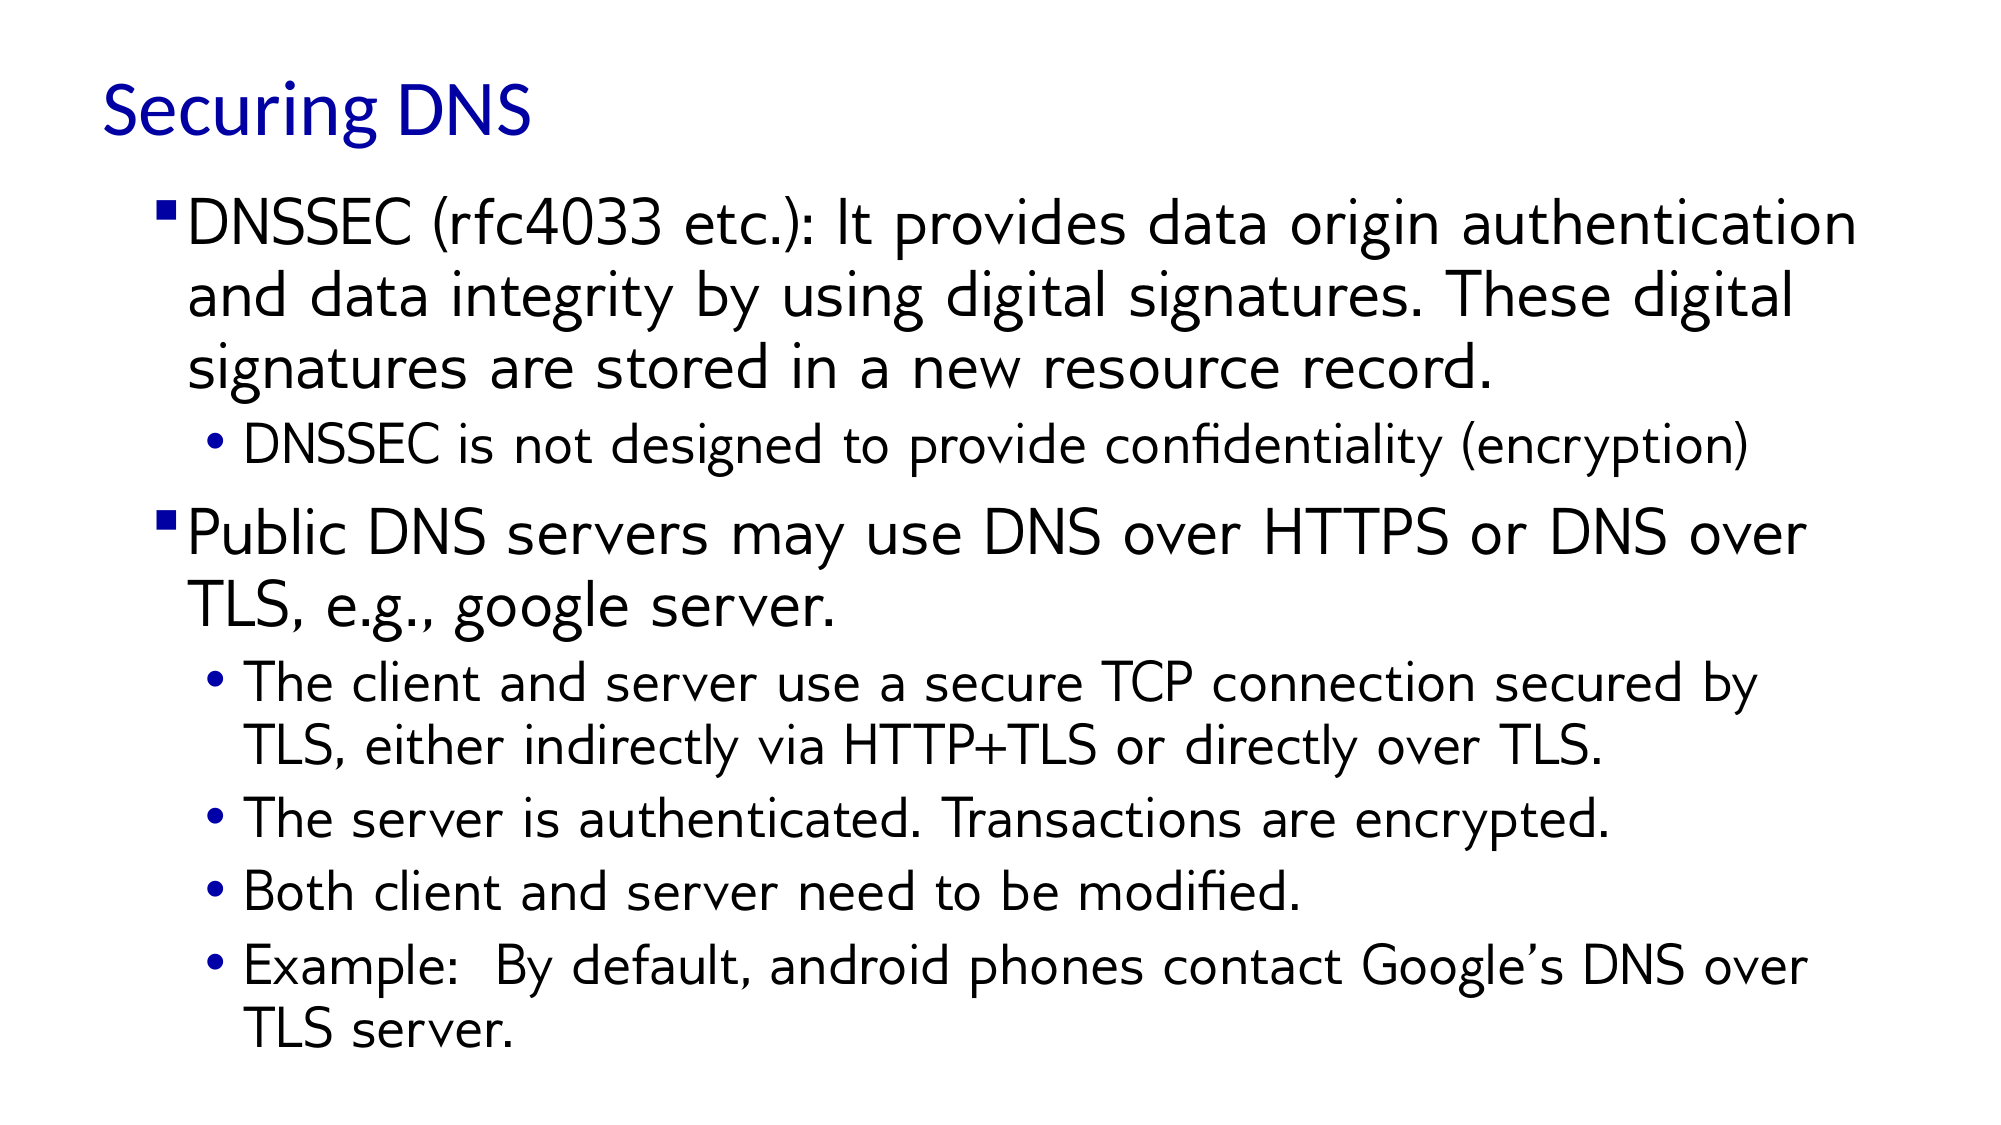

# Securing DNS
DNSSEC (rfc4033 etc.): It provides data origin authentication and data integrity by using digital signatures. These digital signatures are stored in a new resource record.
DNSSEC is not designed to provide confidentiality (encryption)
Public DNS servers may use DNS over HTTPS or DNS over TLS, e.g., google server.
The client and server use a secure TCP connection secured by TLS, either indirectly via HTTP+TLS or directly over TLS.
The server is authenticated. Transactions are encrypted.
Both client and server need to be modified.
Example:  By default, android phones contact Google’s DNS over TLS server.